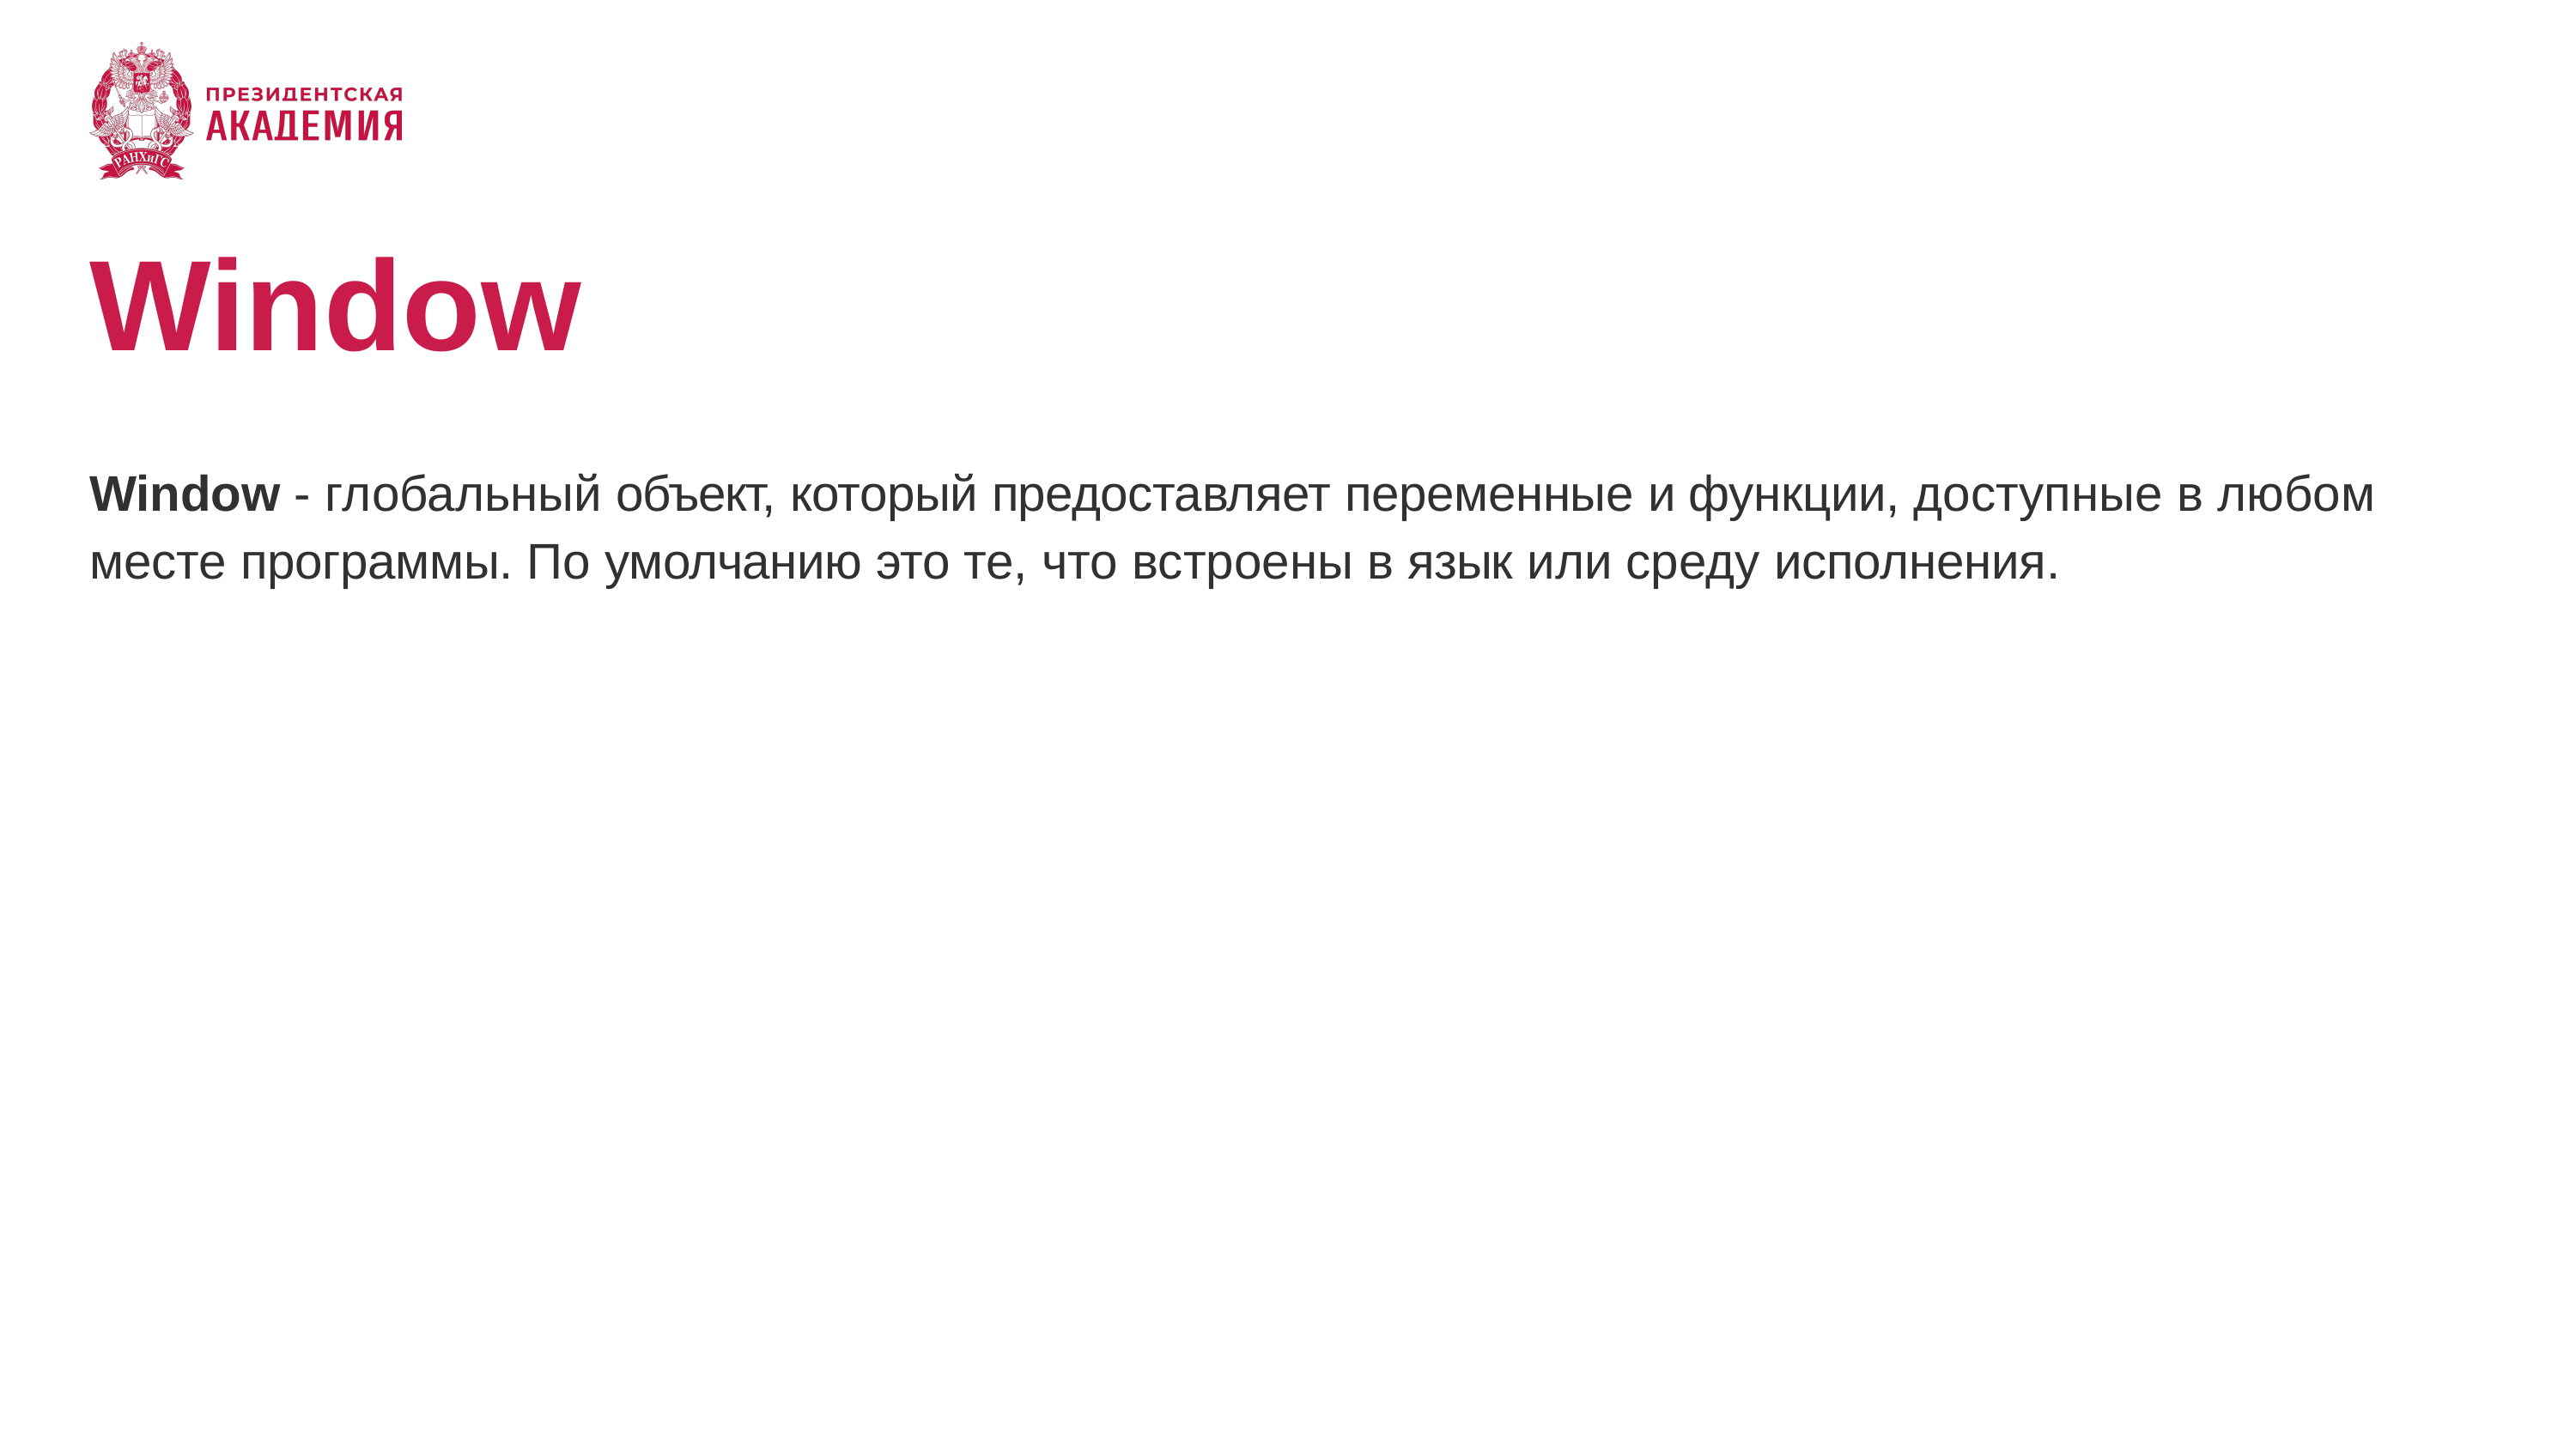

Window
Window - глобальный объект, который предоставляет переменные и функции, доступные в любом месте программы. По умолчанию это те, что встроены в язык или среду исполнения.